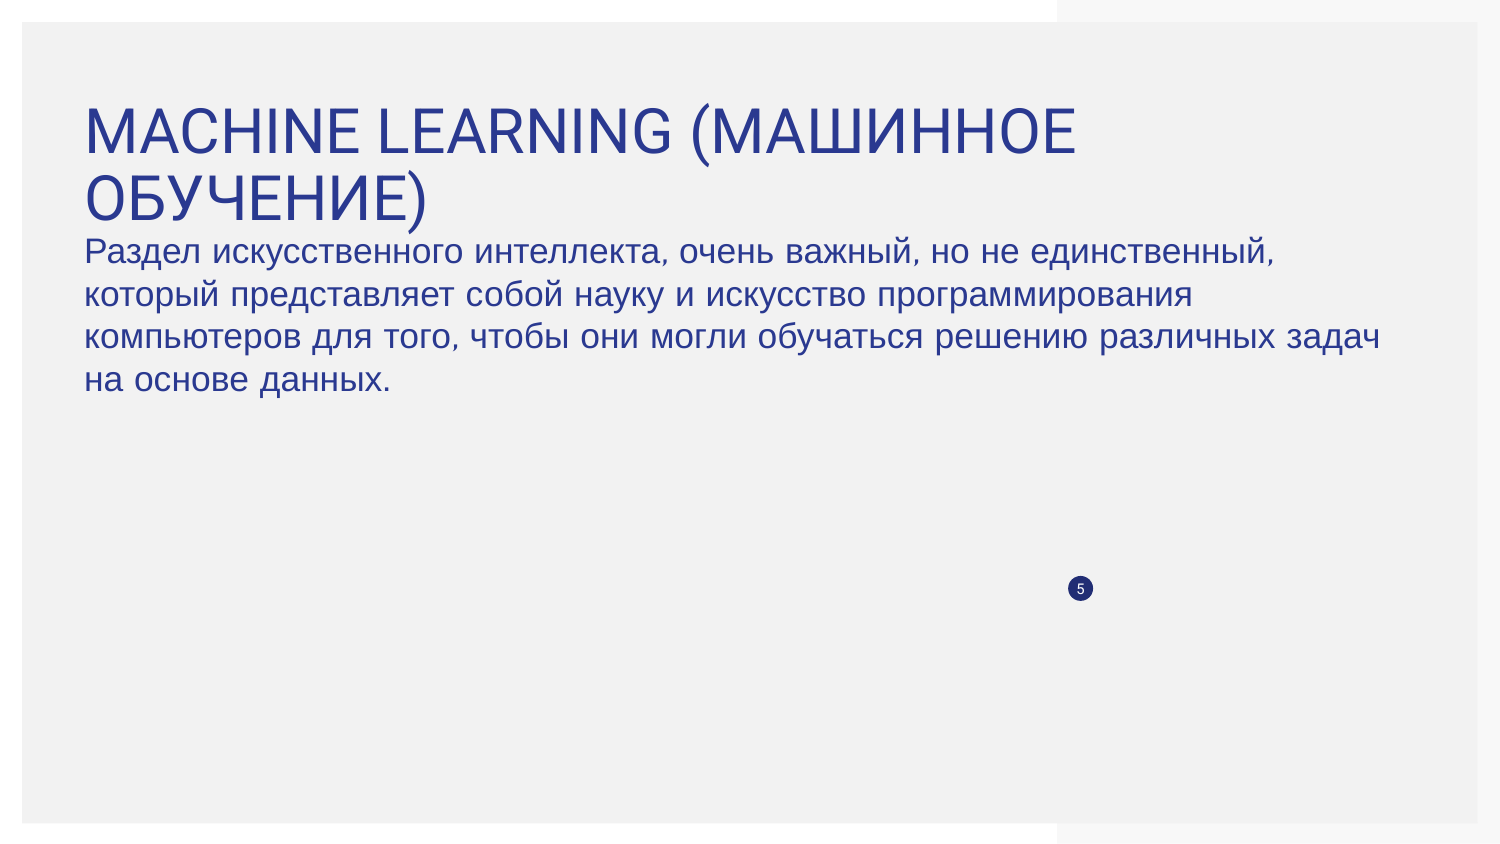

# MACHINE LEARNING (МАШИННОЕ ОБУЧЕНИЕ)
Раздел искусственного интеллекта, очень важный, но не единственный, который представляет собой науку и искусство программирования компьютеров для того, чтобы они могли обучаться решению различных задач на основе данных.
5